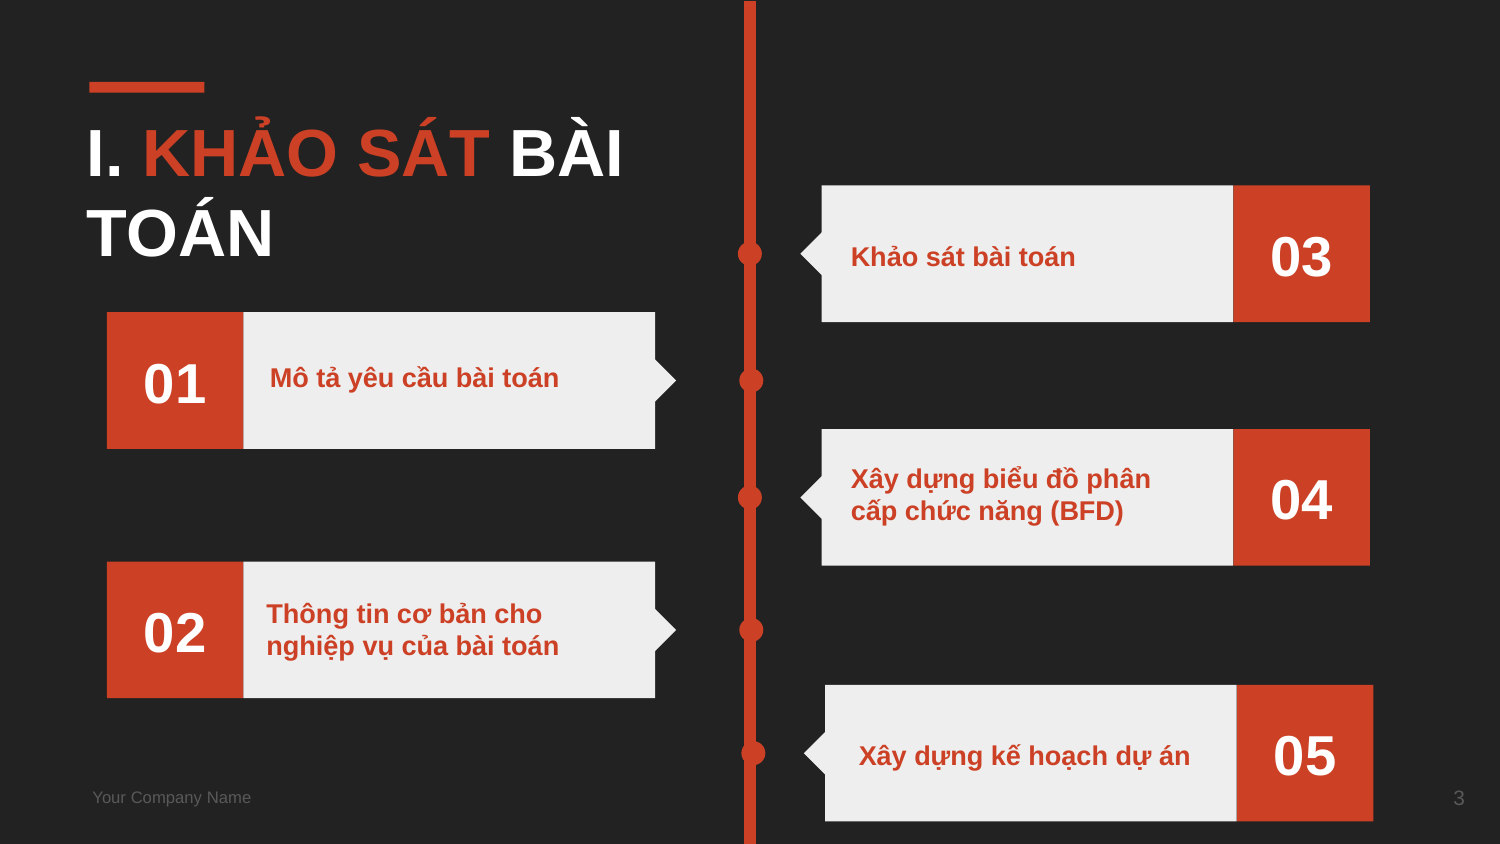

# I. KHẢO SÁT BÀI TOÁN

03

Khảo sát bài toán
01

Mô tả yêu cầu bài toán

04

Xây dựng biểu đồ phân cấp chức năng (BFD)
02

Thông tin cơ bản cho nghiệp vụ của bài toán

05

Xây dựng kế hoạch dự án
3